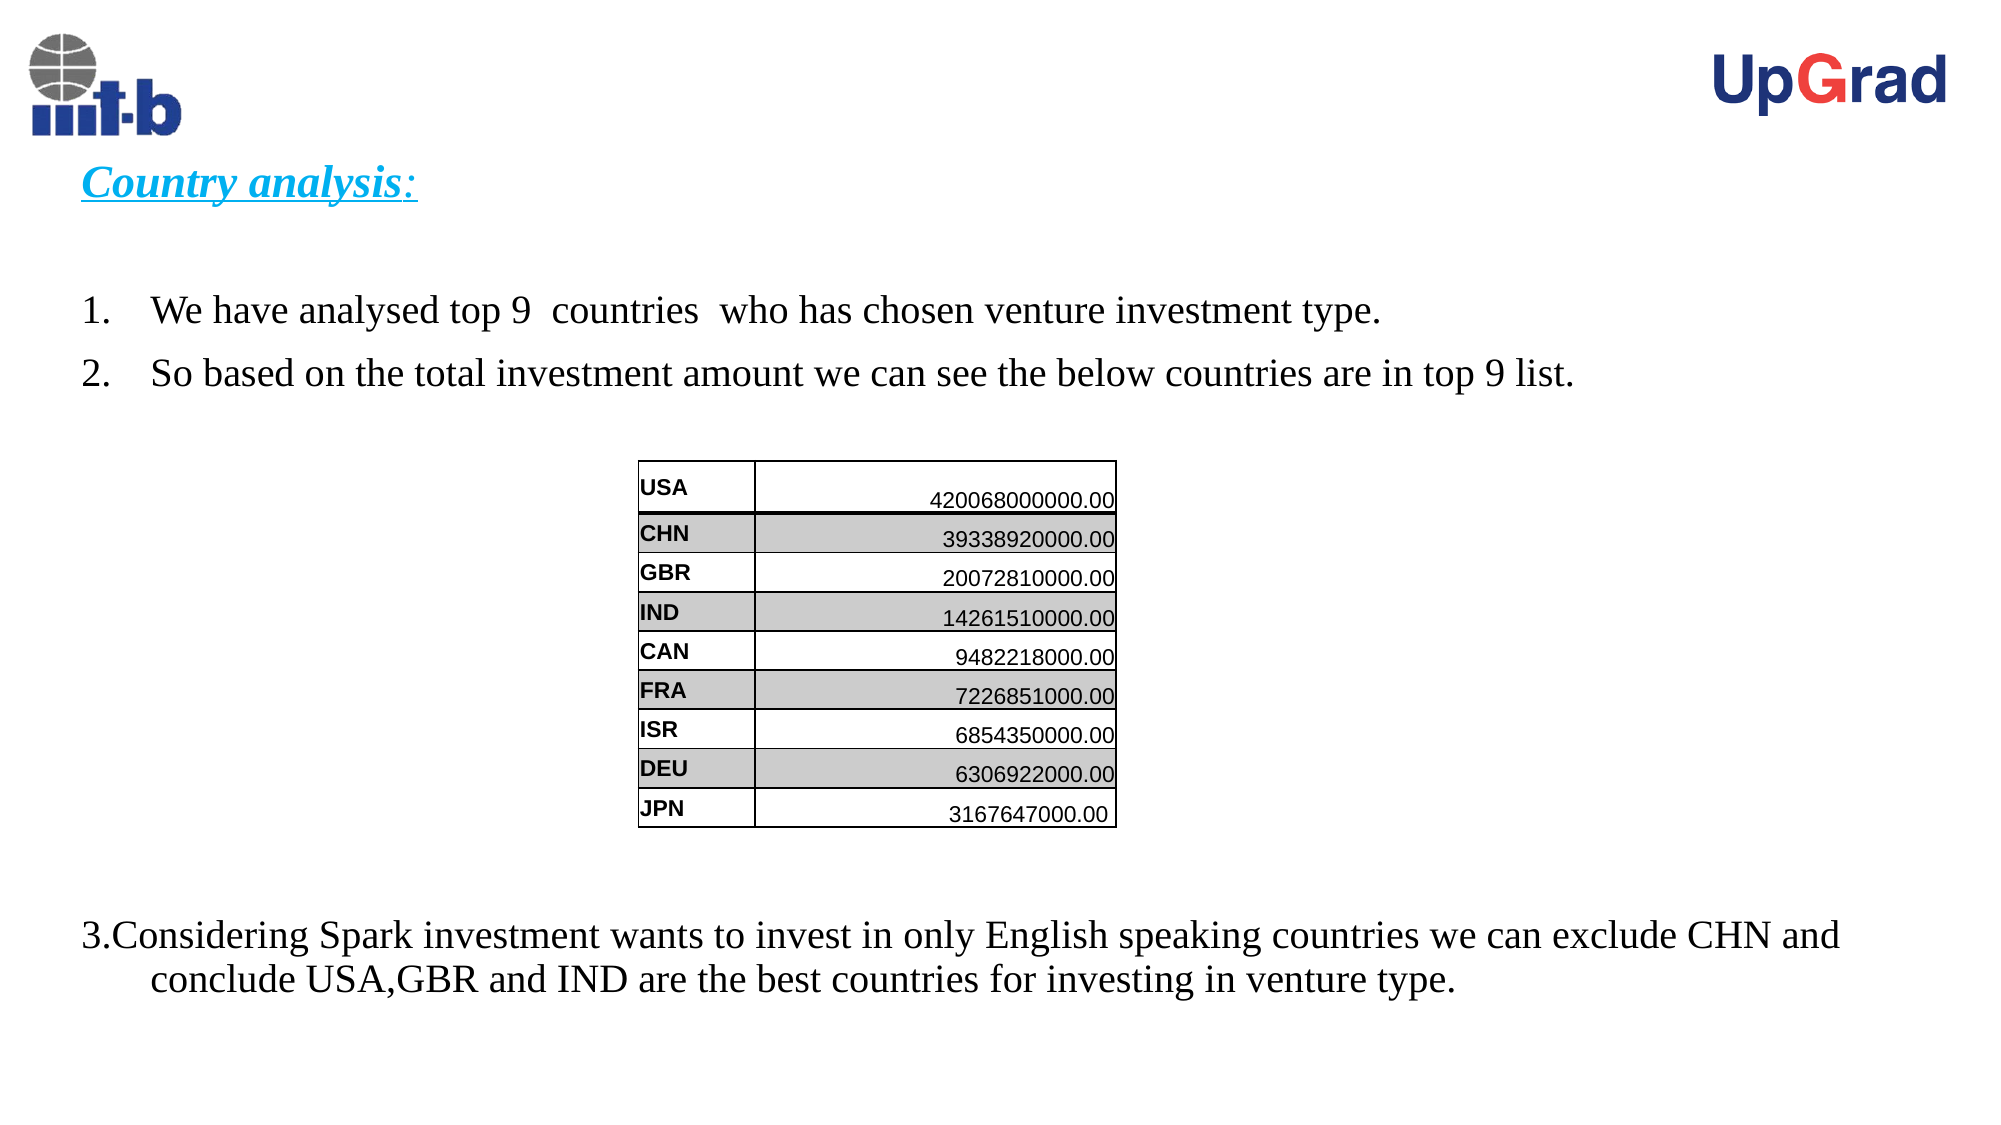

#
Country analysis:

We have analysed top 9  countries  who has chosen venture investment type.
So based on the total investment amount we can see the below countries are in top 9 list.

3.Considering Spark investment wants to invest in only English speaking countries we can exclude CHN and conclude USA,GBR and IND are the best countries for investing in venture type.
| USA | 420068000000.00 |
| --- | --- |
| CHN | 39338920000.00 |
| GBR | 20072810000.00 |
| IND | 14261510000.00 |
| CAN | 9482218000.00 |
| FRA | 7226851000.00 |
| ISR | 6854350000.00 |
| DEU | 6306922000.00 |
| JPN | 3167647000.00 |